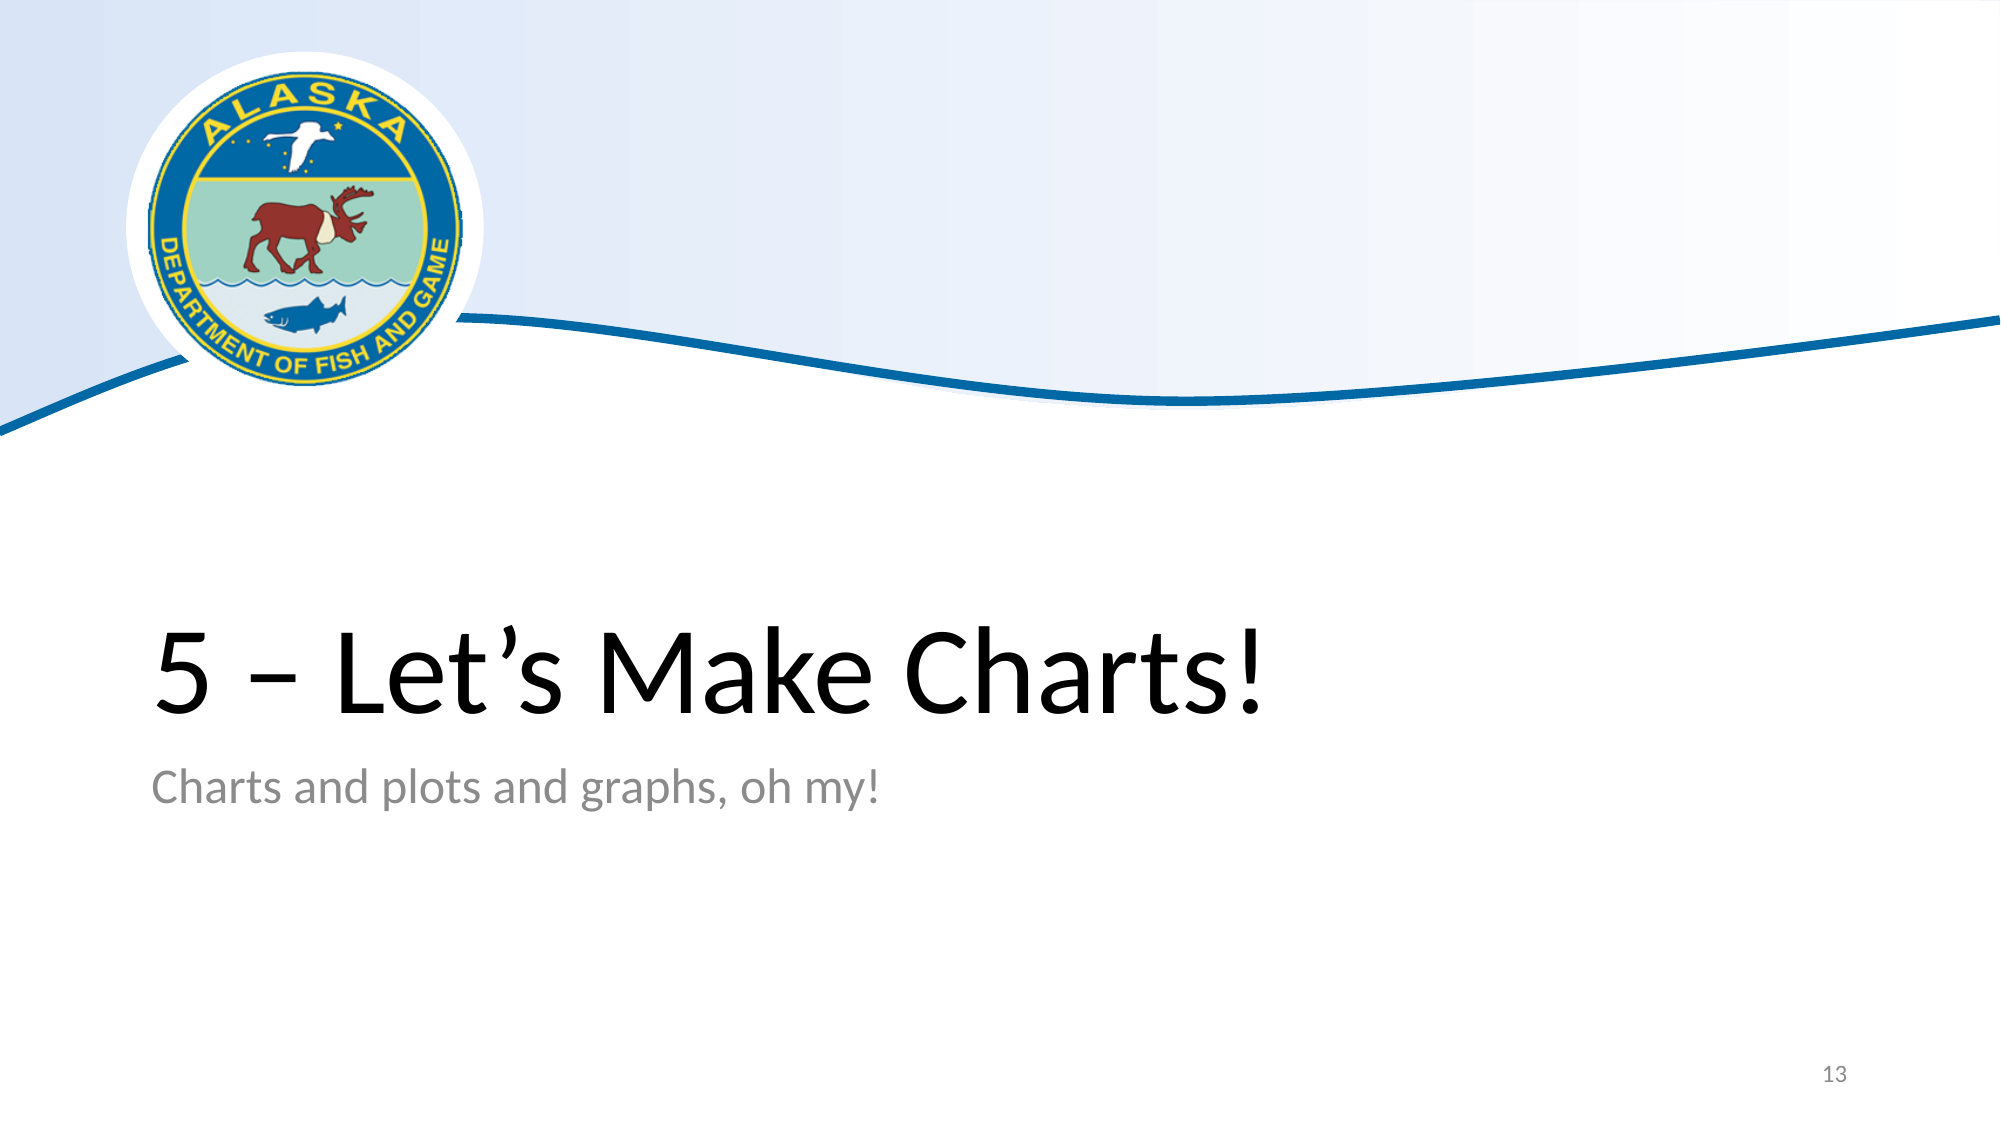

# 5 – Let’s Make Charts!
Charts and plots and graphs, oh my!
13